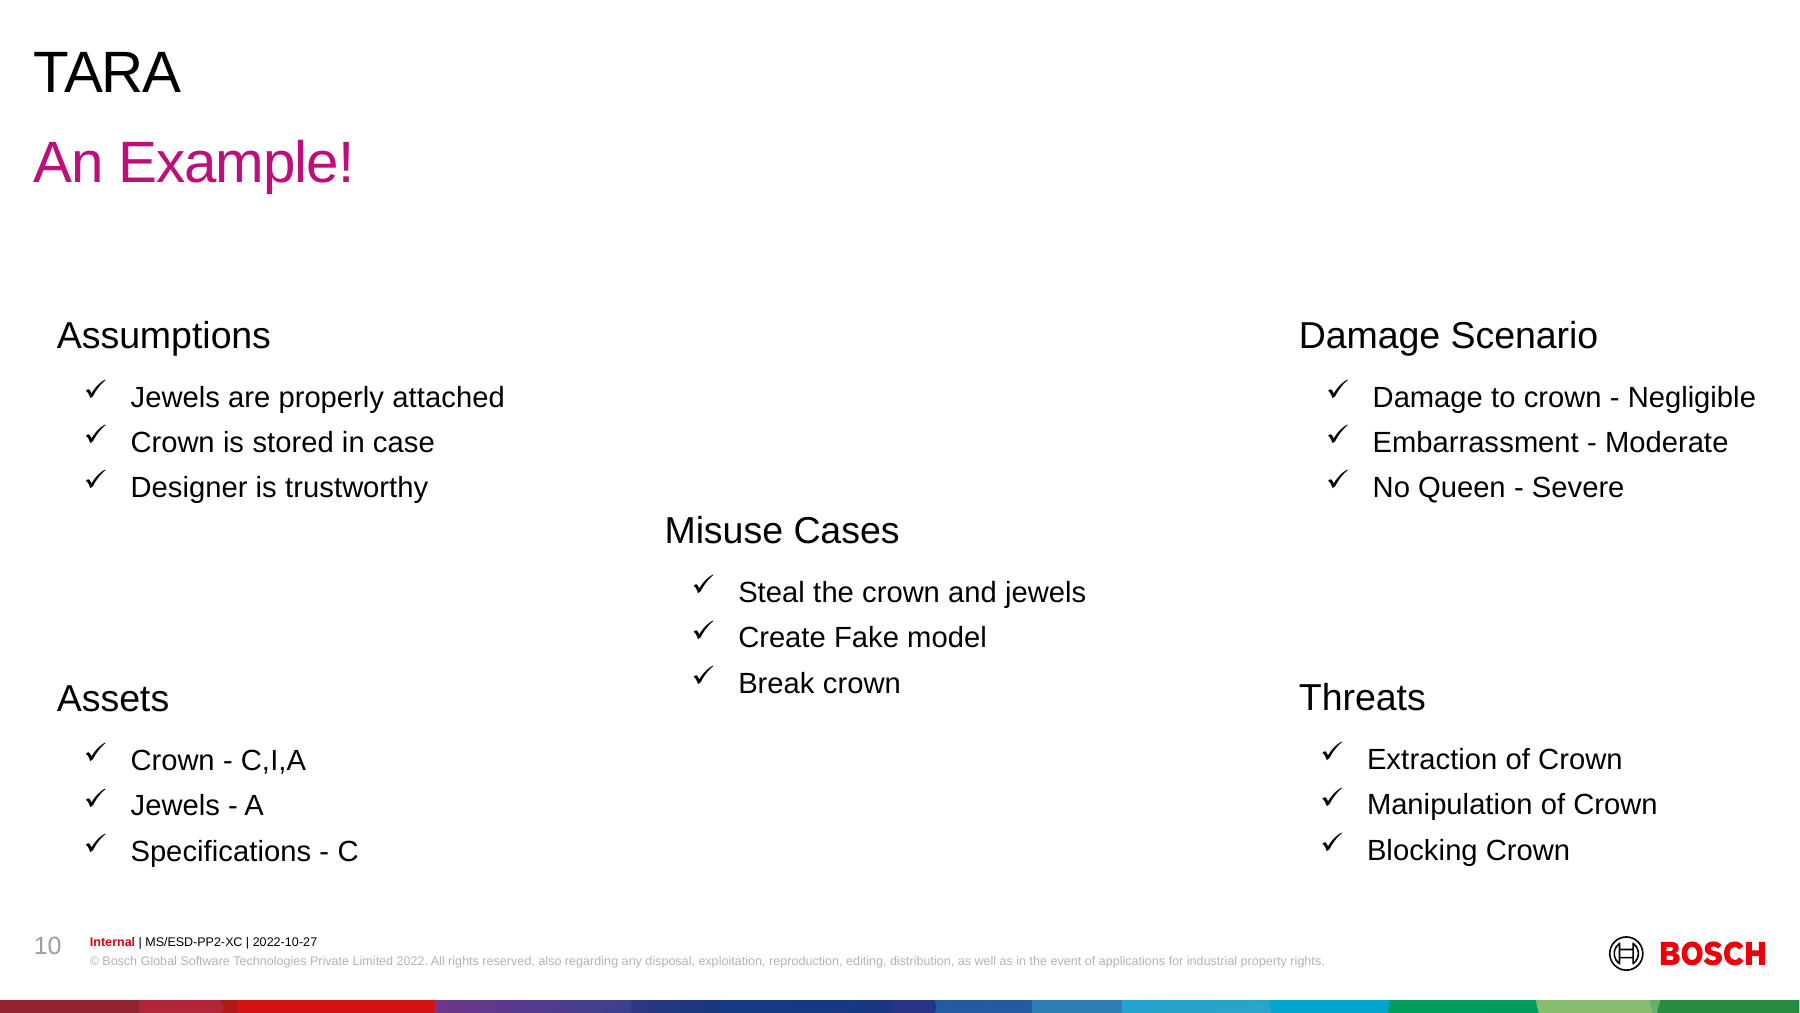

TARA

# An Example!
Damage Scenario
Assumptions
Damage to crown - Negligible
Embarrassment - Moderate
No Queen - Severe

Jewels are properly attached
Crown is stored in case
Designer is trustworthy

Misuse Cases
Steal the crown and jewels
Create Fake model
Break crown

Threats
Assets
Extraction of Crown
Manipulation of Crown
Blocking Crown

Crown - C,I,A
Jewels - A
Specifications - C

10